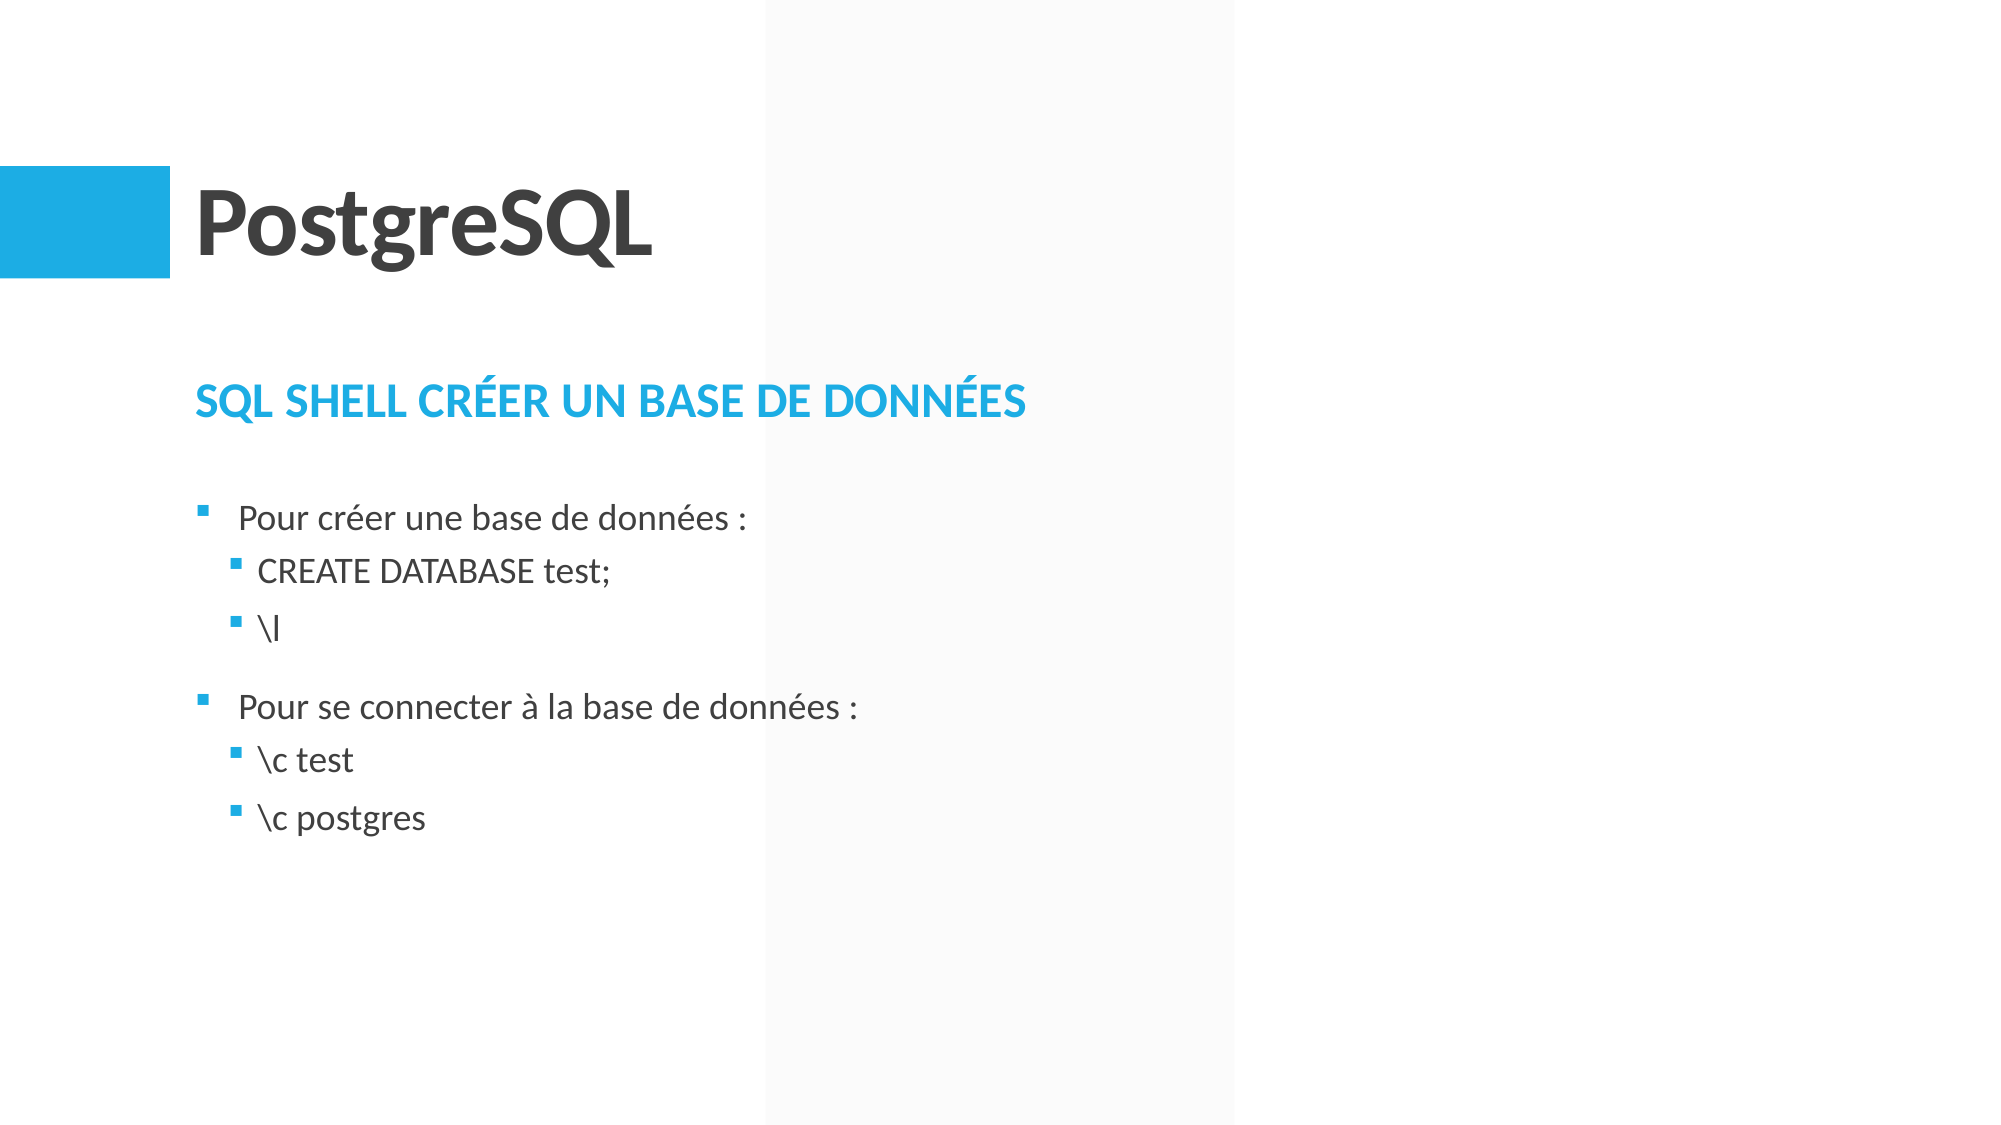

# PostgreSQL
SQL Shell Créer un base de données
Pour créer une base de données :
CREATE DATABASE test;
\l
Pour se connecter à la base de données :
\c test
\c postgres